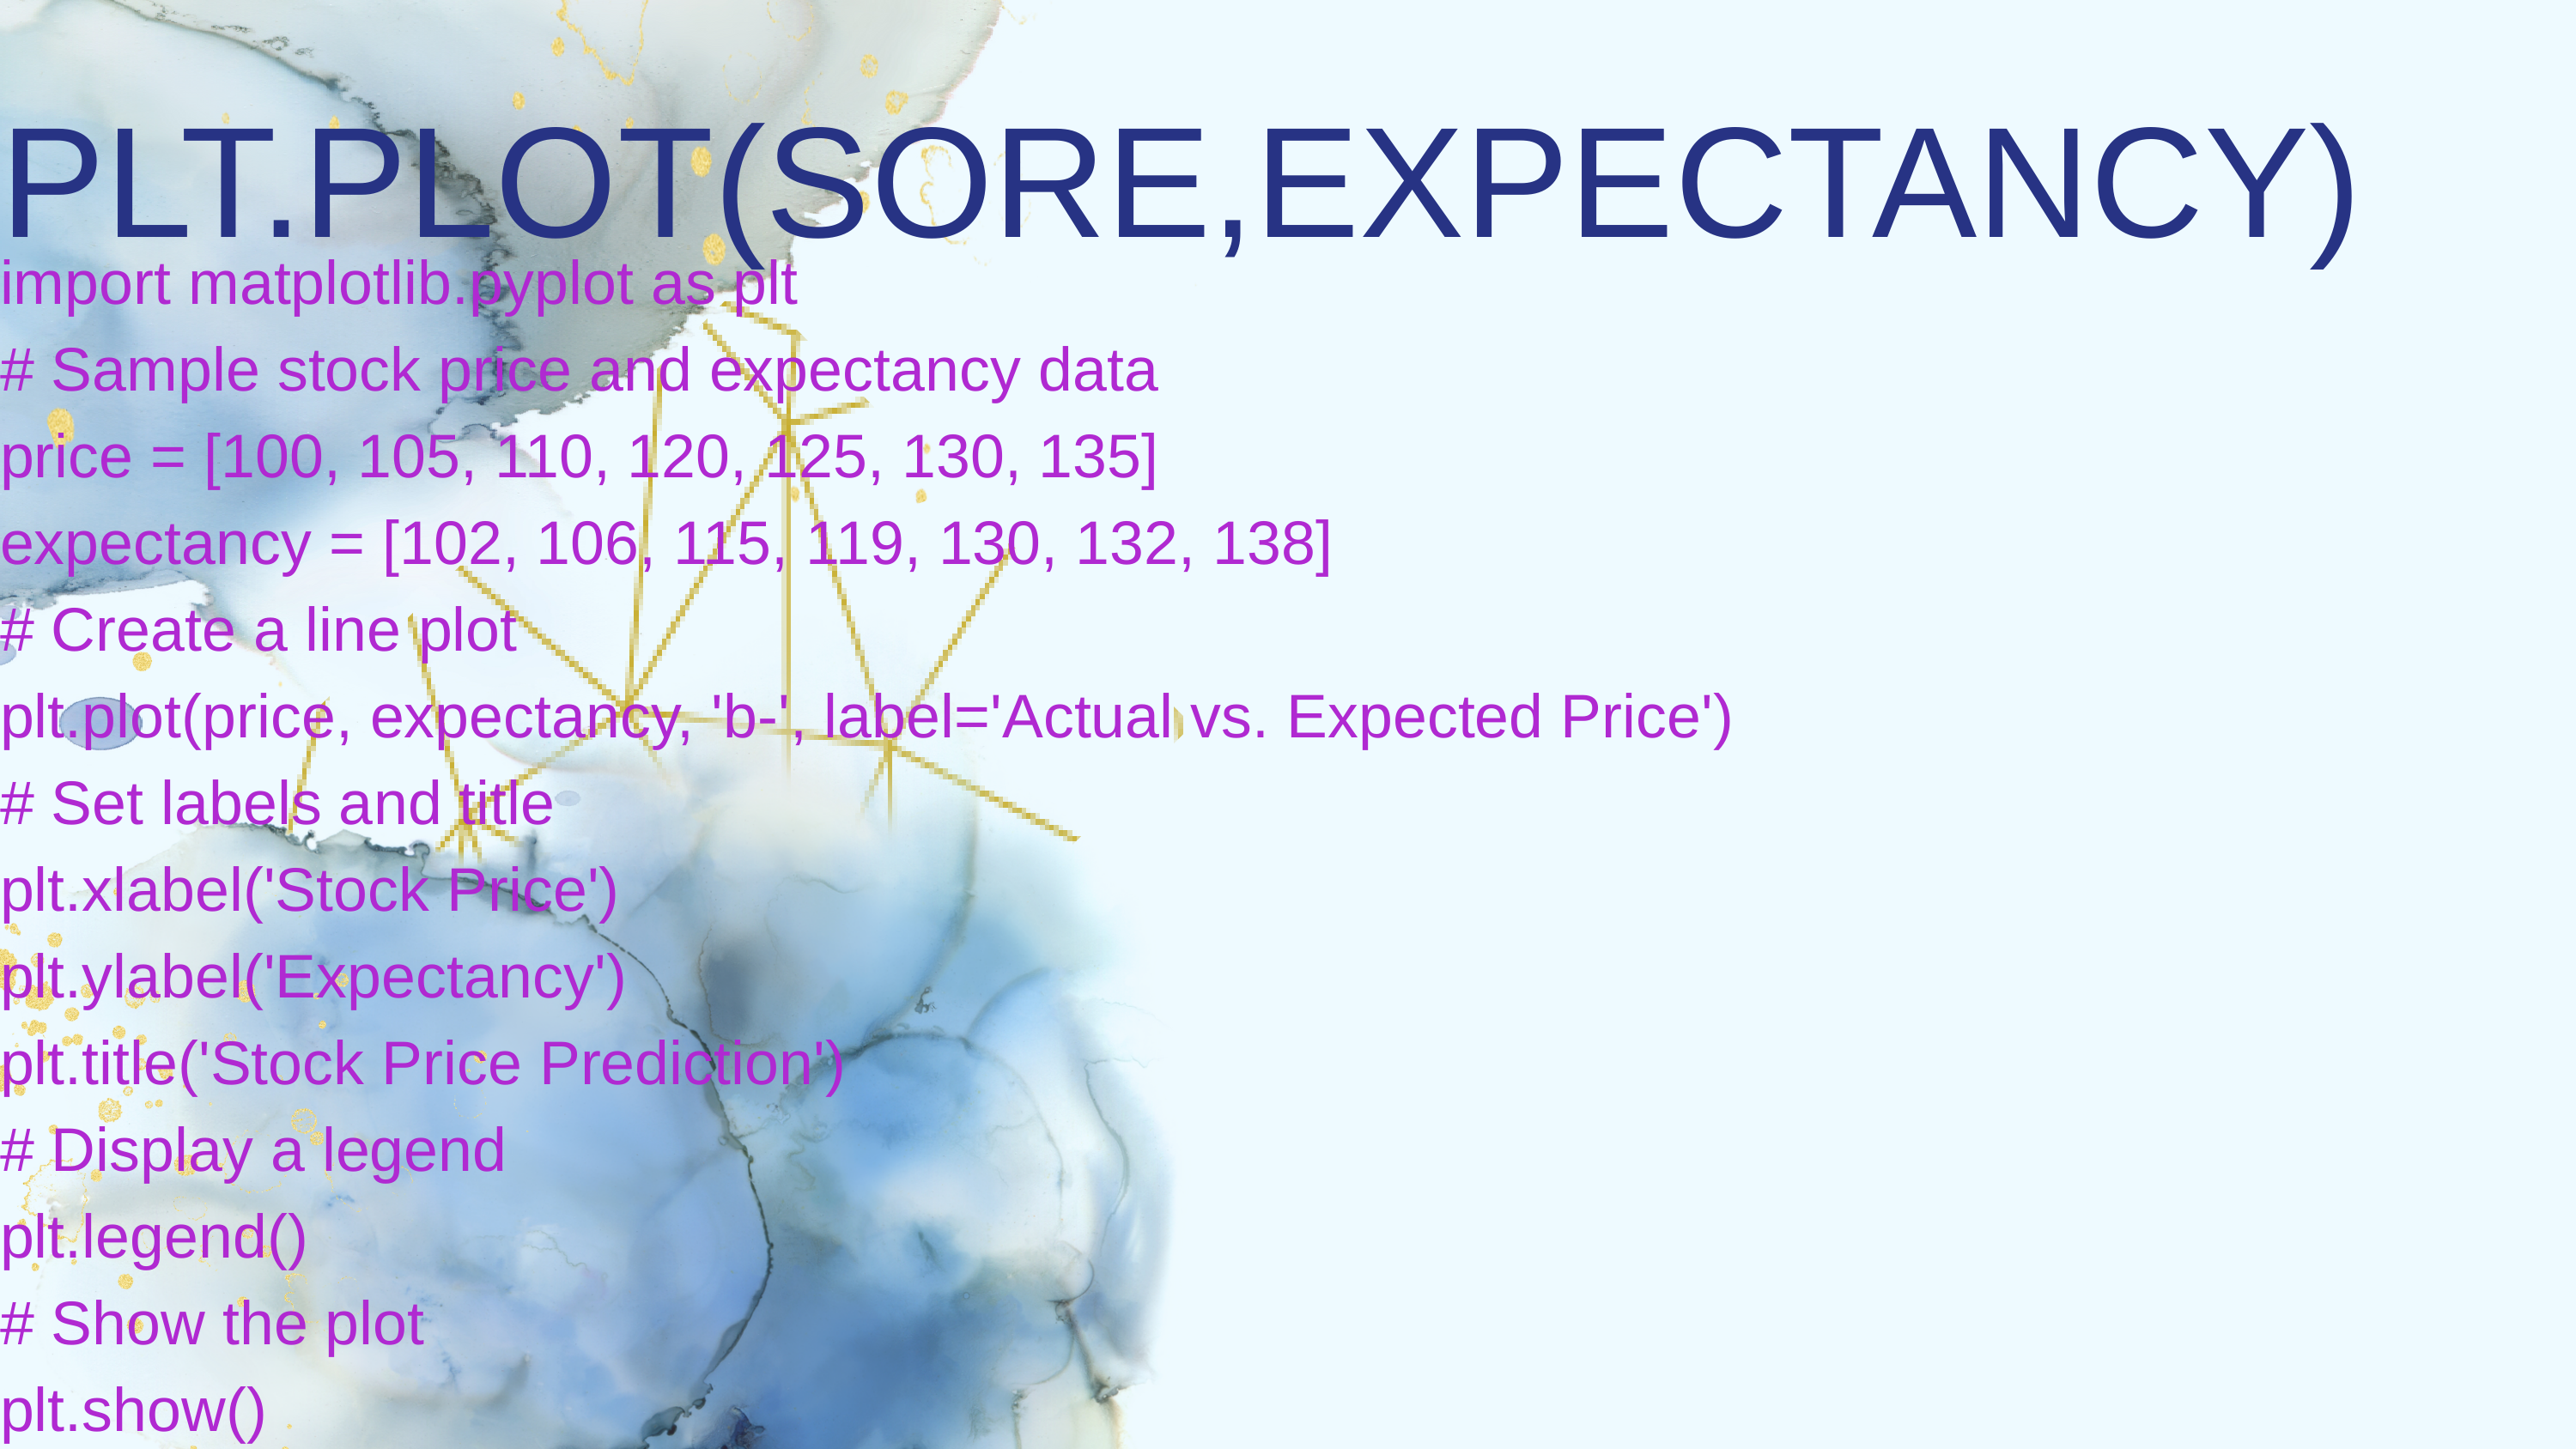

PLT.PLOT(SORE,EXPECTANCY)
import matplotlib.pyplot as plt
# Sample stock price and expectancy data
price = [100, 105, 110, 120, 125, 130, 135]
expectancy = [102, 106, 115, 119, 130, 132, 138]
# Create a line plot
plt.plot(price, expectancy, 'b-', label='Actual vs. Expected Price')
# Set labels and title
plt.xlabel('Stock Price')
plt.ylabel('Expectancy')
plt.title('Stock Price Prediction')
# Display a legend
plt.legend()
# Show the plot
plt.show()